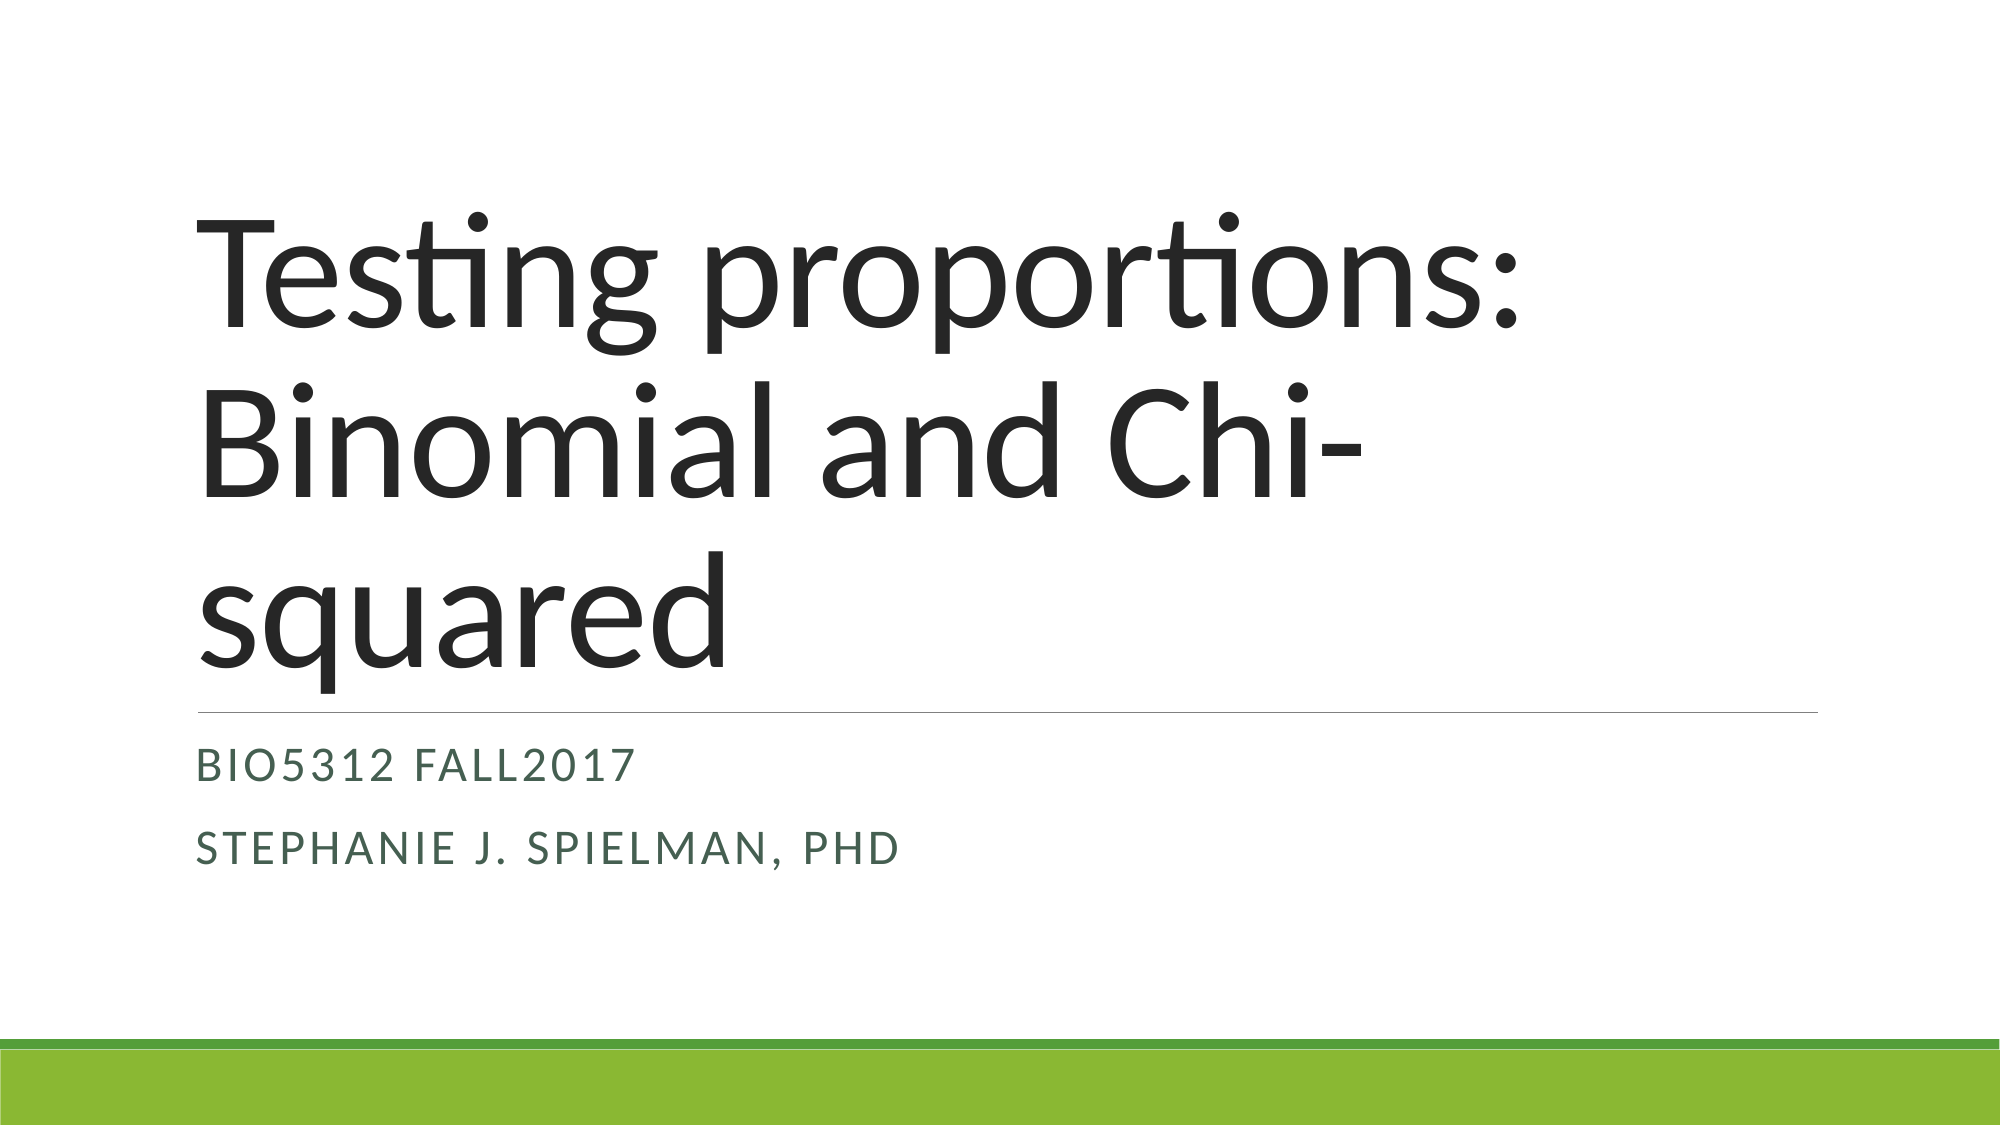

# Testing proportions: Binomial and Chi-squared
bio5312 Fall2017
stephanie j. spielman, PhD